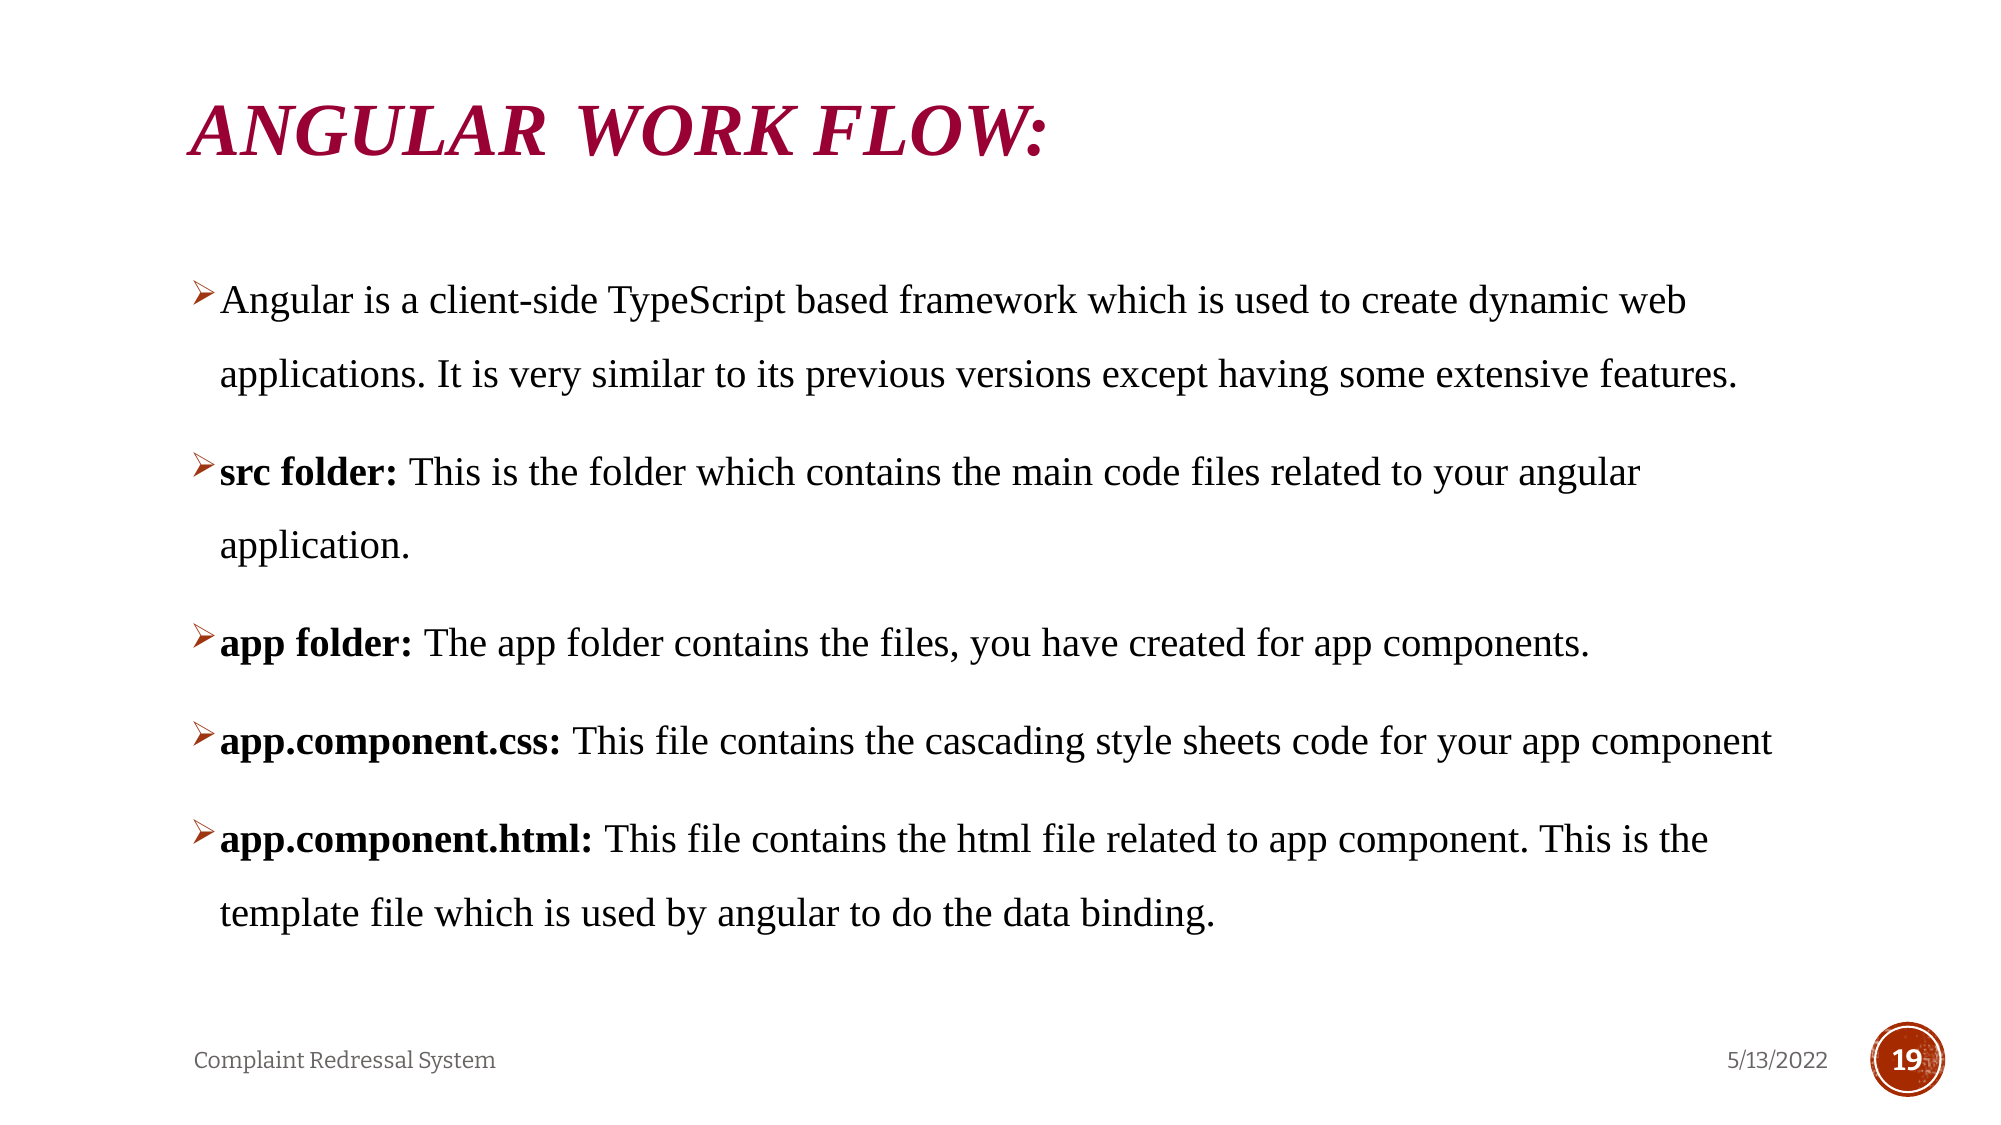

# Angular work flow:
Angular is a client-side TypeScript based framework which is used to create dynamic web applications. It is very similar to its previous versions except having some extensive features.
src folder: This is the folder which contains the main code files related to your angular application.
app folder: The app folder contains the files, you have created for app components.
app.component.css: This file contains the cascading style sheets code for your app component
app.component.html: This file contains the html file related to app component. This is the template file which is used by angular to do the data binding.

Complaint Redressal System
5/13/2022
19